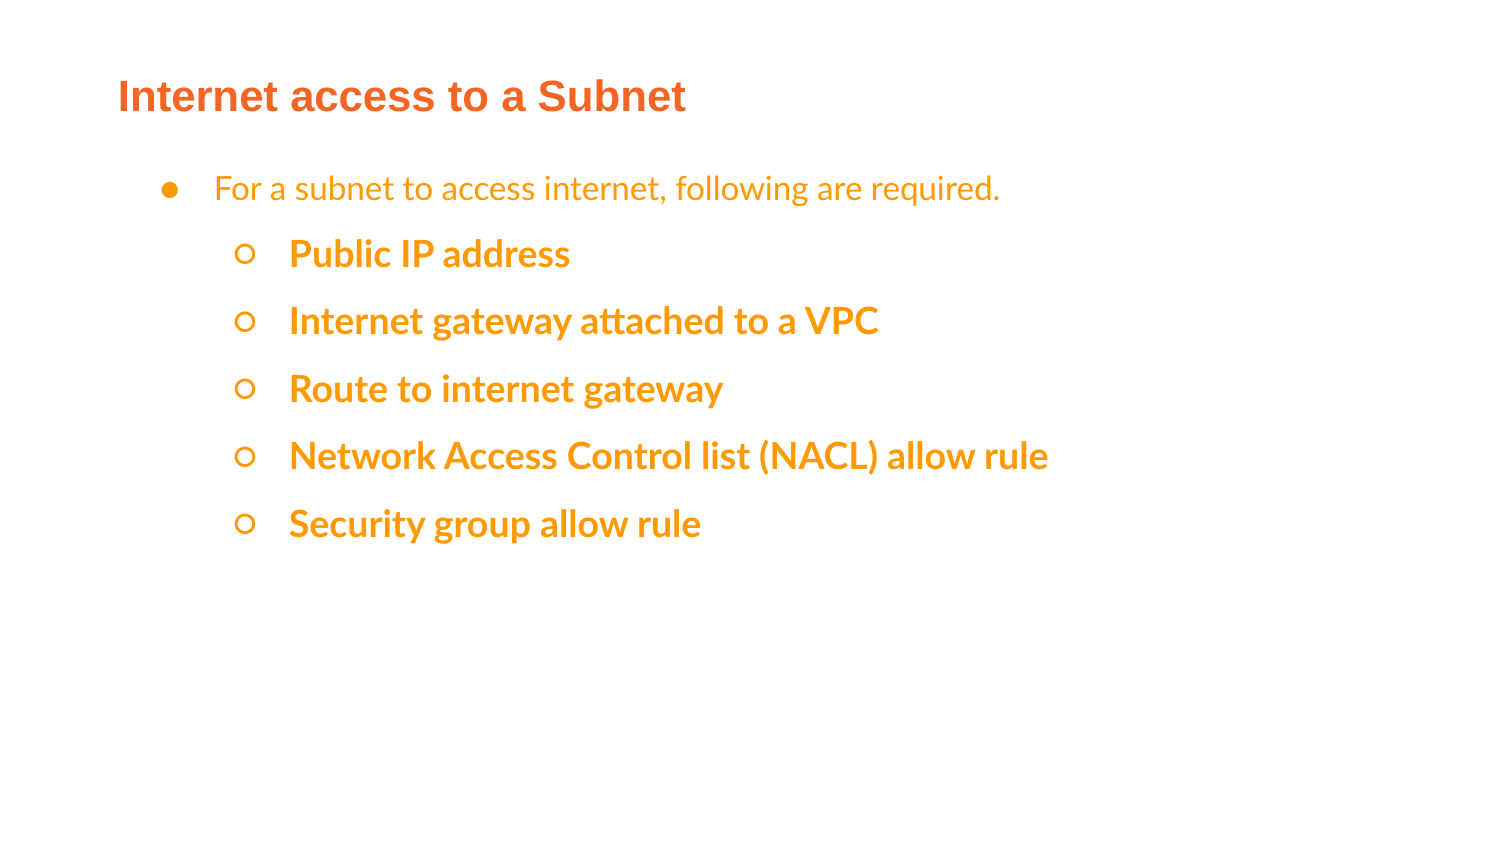

Internet access to a Subnet
For a subnet to access internet, following are required.
Public IP address
Internet gateway attached to a VPC
Route to internet gateway
Network Access Control list (NACL) allow rule
Security group allow rule